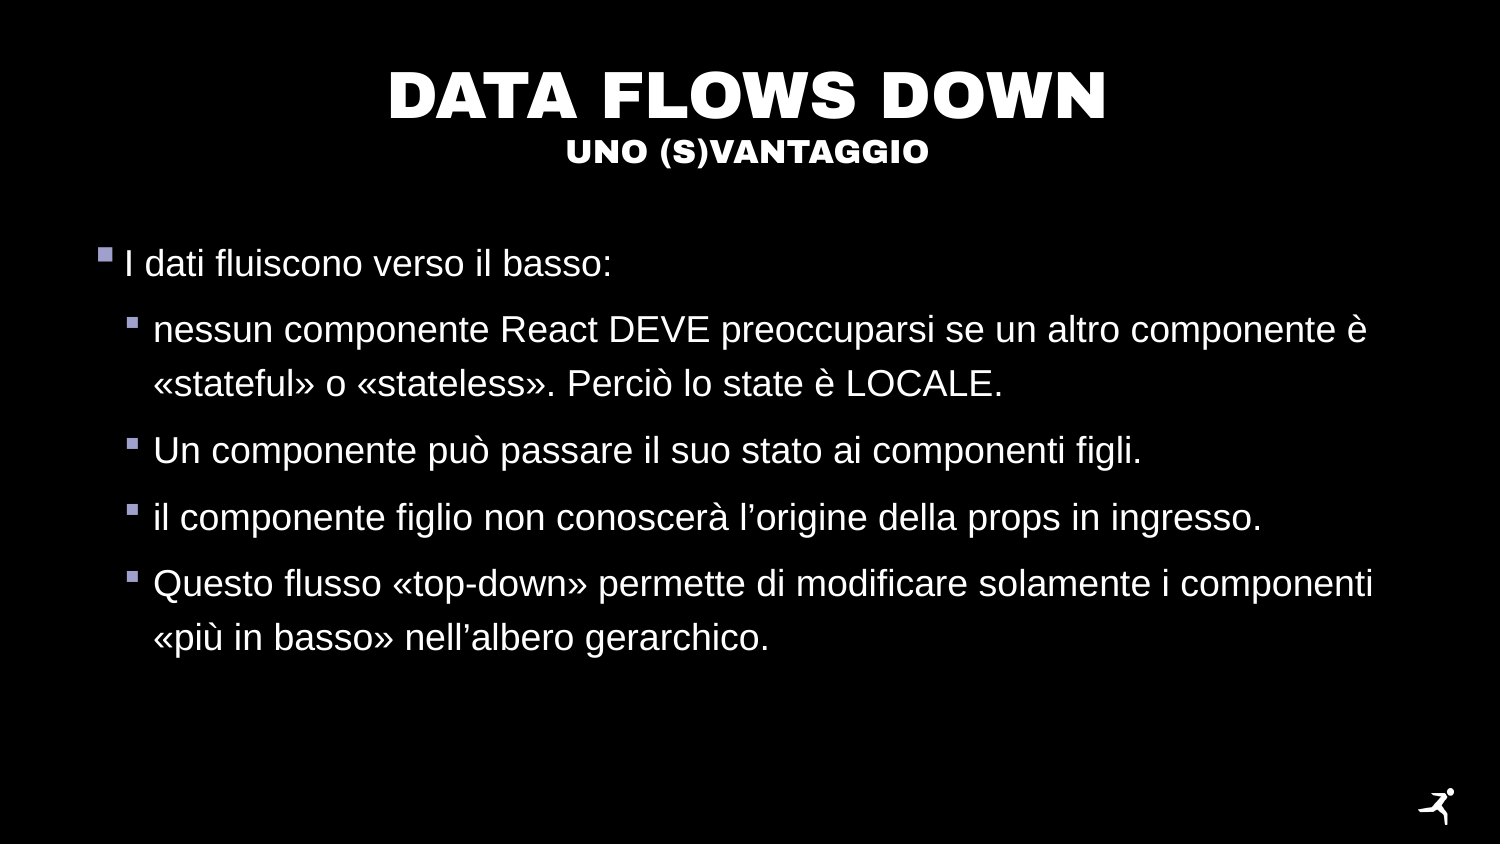

# Data Flows Down
Uno (s)vantaggio
I dati fluiscono verso il basso:
nessun componente React DEVE preoccuparsi se un altro componente è «stateful» o «stateless». Perciò lo state è LOCALE.
Un componente può passare il suo stato ai componenti figli.
il componente figlio non conoscerà l’origine della props in ingresso.
Questo flusso «top-down» permette di modificare solamente i componenti «più in basso» nell’albero gerarchico.